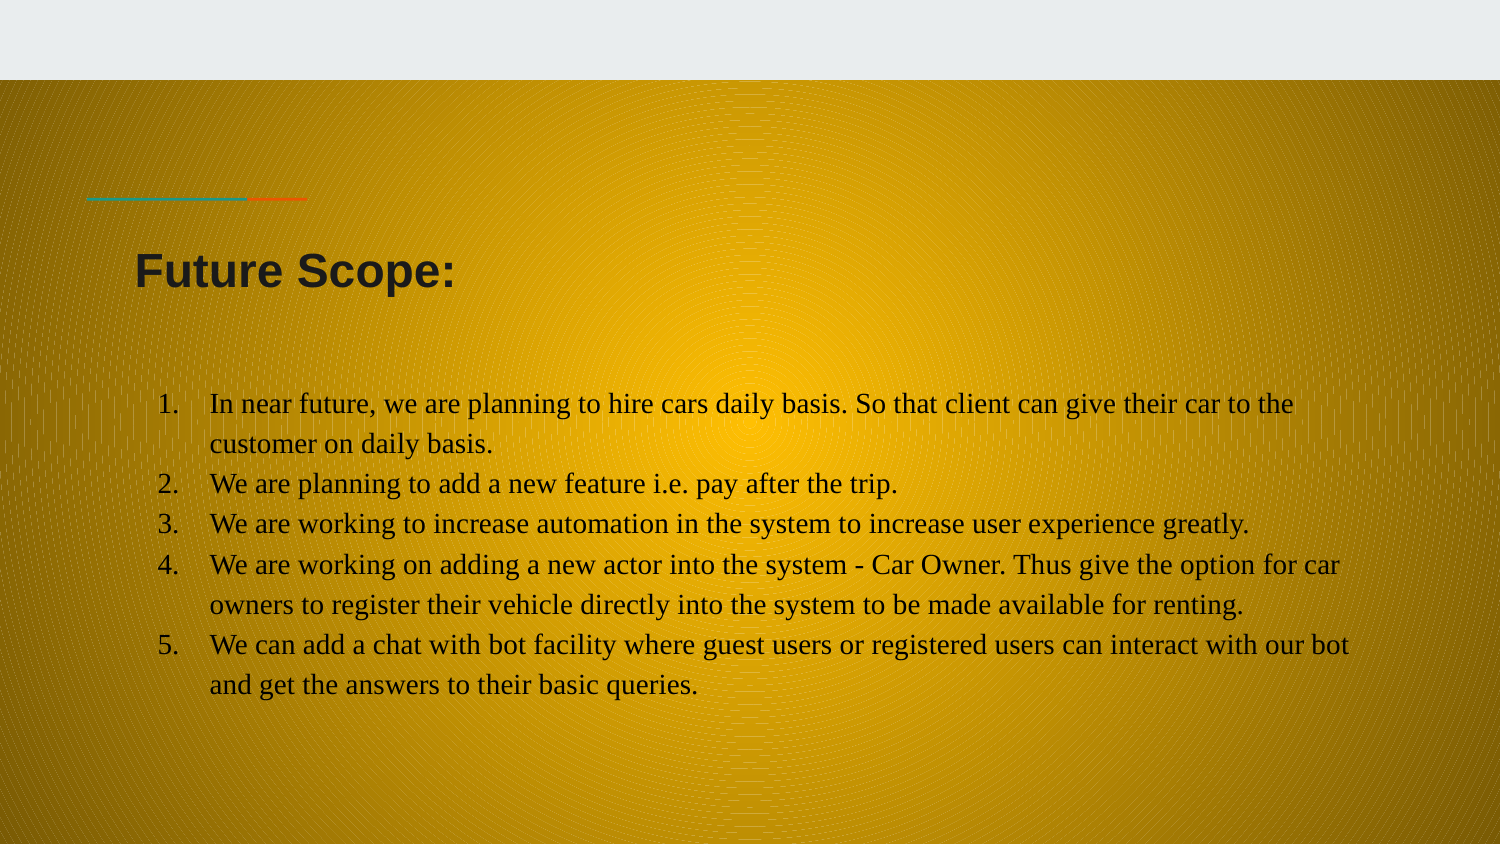

# Future Scope:

In near future, we are planning to hire cars daily basis. So that client can give their car to the customer on daily basis.
We are planning to add a new feature i.e. pay after the trip.
We are working to increase automation in the system to increase user experience greatly.
We are working on adding a new actor into the system - Car Owner. Thus give the option for car owners to register their vehicle directly into the system to be made available for renting.
We can add a chat with bot facility where guest users or registered users can interact with our bot and get the answers to their basic queries.